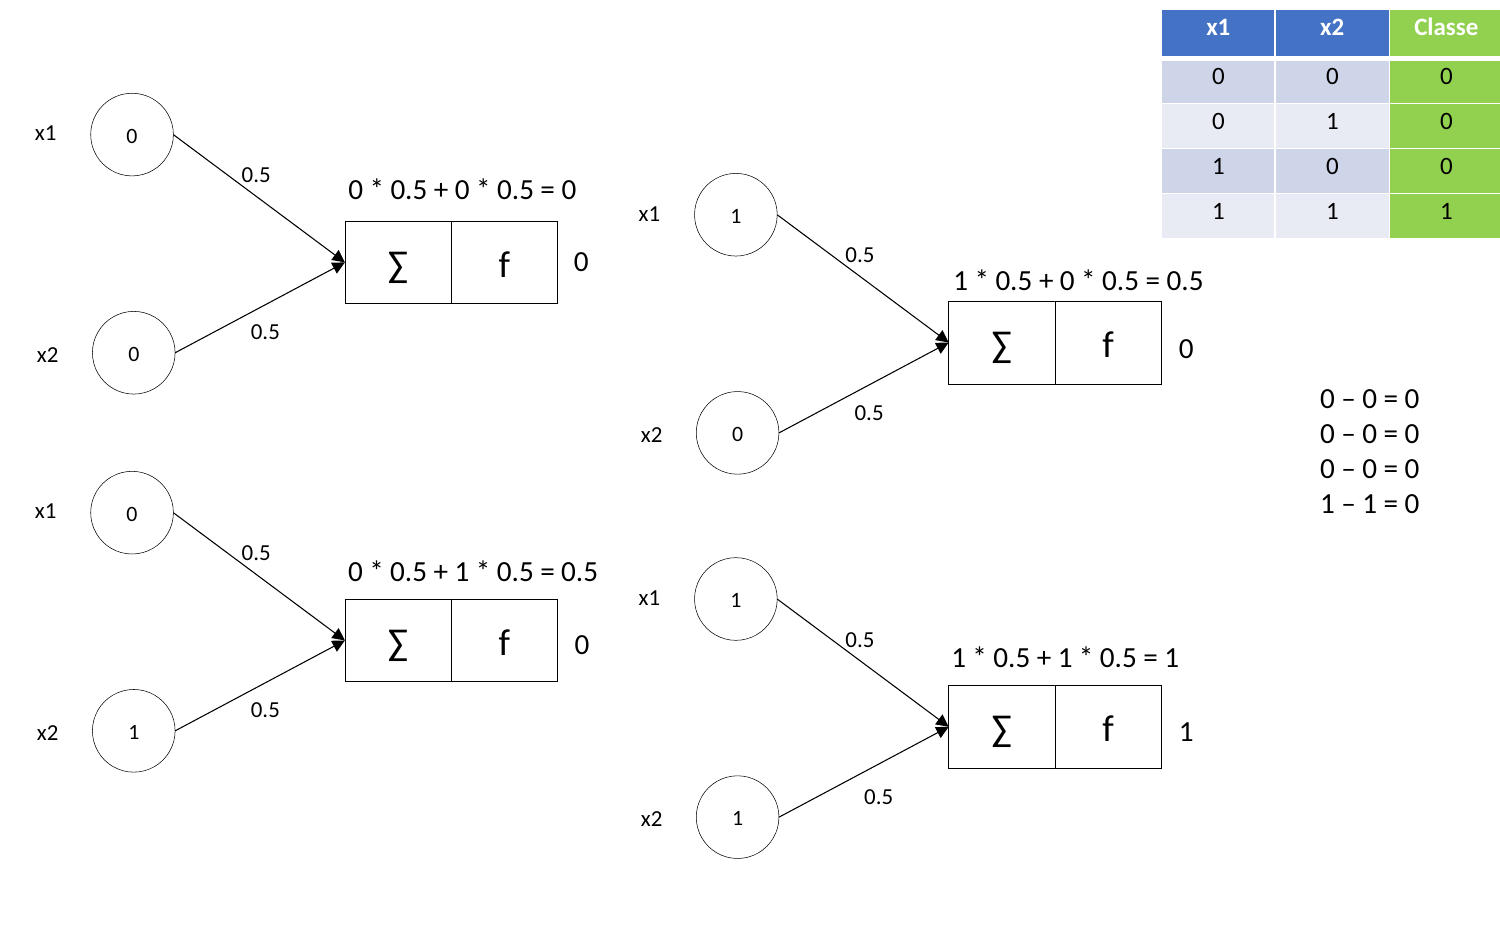

| x1 | x2 | Classe |
| --- | --- | --- |
| 0 | 0 | 0 |
| 0 | 1 | 0 |
| 1 | 0 | 0 |
| 1 | 1 | 1 |
0
x1
0.5
∑
f
0.5
0
x2
0 * 0.5 + 0 * 0.5 = 0
1
x1
0.5
∑
f
0.5
0
x2
0
1 * 0.5 + 0 * 0.5 = 0.5
0
0 – 0 = 0
0 – 0 = 0
0 – 0 = 0
1 – 1 = 0
0
x1
0.5
∑
f
0.5
1
x2
0 * 0.5 + 1 * 0.5 = 0.5
1
x1
0.5
∑
f
0.5
1
x2
0
1 * 0.5 + 1 * 0.5 = 1
1